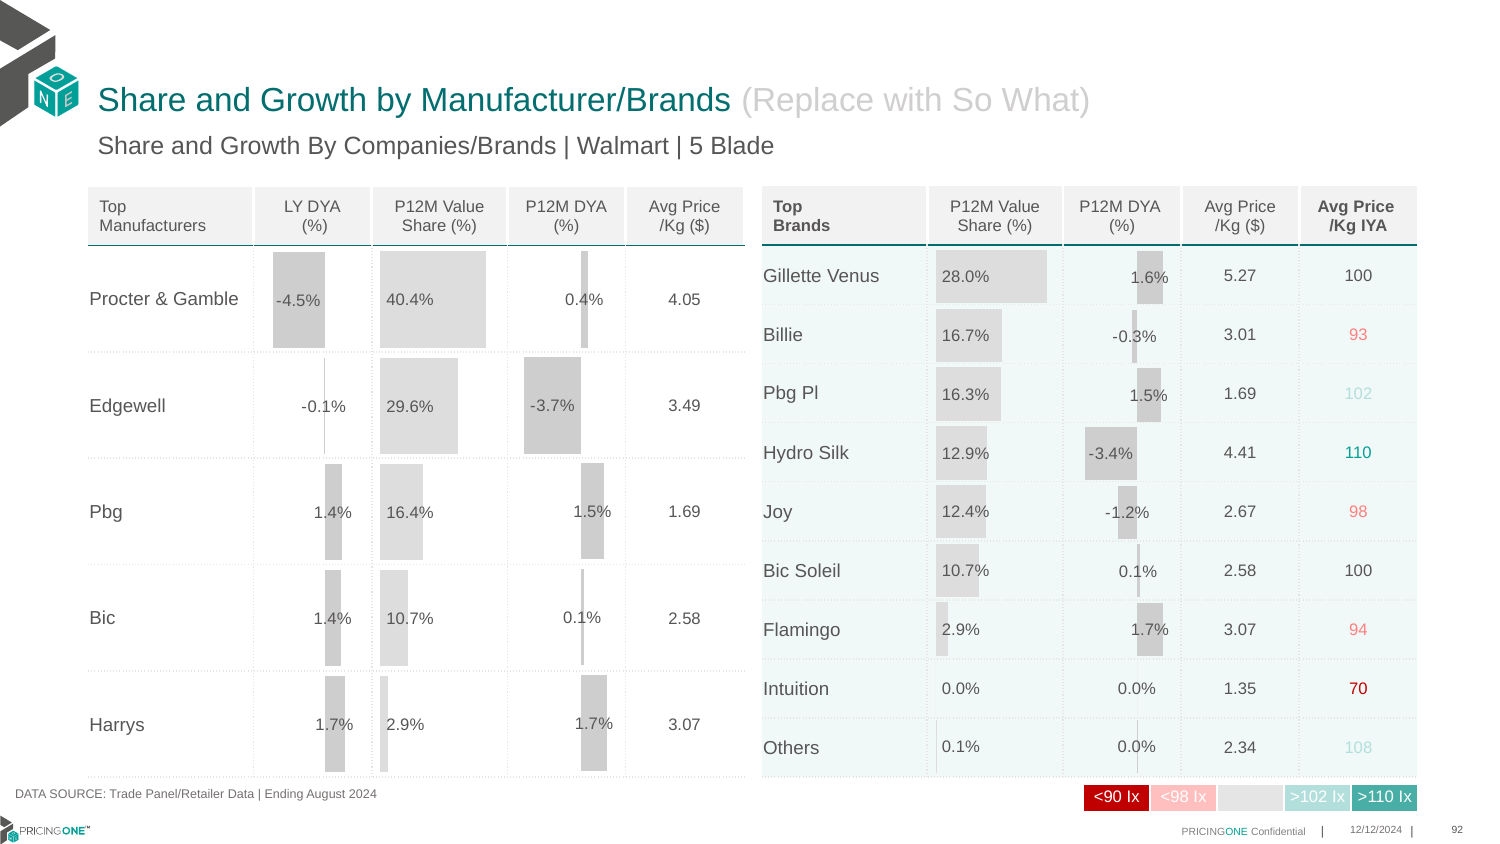

# Share and Growth by Manufacturer/Brands (Replace with So What)

Share and Growth By Companies/Brands | Walmart | 5 Blade
| Top Brands | P12M Value Share (%) | P12M DYA (%) | Avg Price /Kg ($) | Avg Price /Kg IYA |
| --- | --- | --- | --- | --- |
| Gillette Venus |  |  | 5.27 | 100 |
| Billie |  |  | 3.01 | 93 |
| Pbg Pl |  |  | 1.69 | 102 |
| Hydro Silk |  |  | 4.41 | 110 |
| Joy |  |  | 2.67 | 98 |
| Bic Soleil |  |  | 2.58 | 100 |
| Flamingo |  |  | 3.07 | 94 |
| Intuition |  |  | 1.35 | 70 |
| Others |  |  | 2.34 | 108 |
| Top Manufacturers | LY DYA (%) | P12M Value Share (%) | P12M DYA (%) | Avg Price /Kg ($) |
| --- | --- | --- | --- | --- |
| Procter & Gamble |  |  |  | 4.05 |
| Edgewell |  |  |  | 3.49 |
| Pbg |  |  |  | 1.69 |
| Bic |  |  |  | 2.58 |
| Harrys |  |  |  | 3.07 |

### Chart

| Category | Share DYA P12M |
|---|---|
|  | 0.0041262216762306125 |

### Chart

| Category | Value Share P12M |
|---|---|
|  | 0.40401169467698517 |

### Chart

| Category | Share DYA LY |
|---|---|
|  | -0.04456106168699264 |

### Chart

| Category | Value Share |
|---|---|
|  | 0.27952089875316277 |

### Chart

| Category | Share DYA |
|---|---|
|  | 0.01636516380662717 |
DATA SOURCE: Trade Panel/Retailer Data | Ending August 2024
| <90 Ix | <98 Ix |  | >102 Ix | >110 Ix |
| --- | --- | --- | --- | --- |

12/12/2024
92